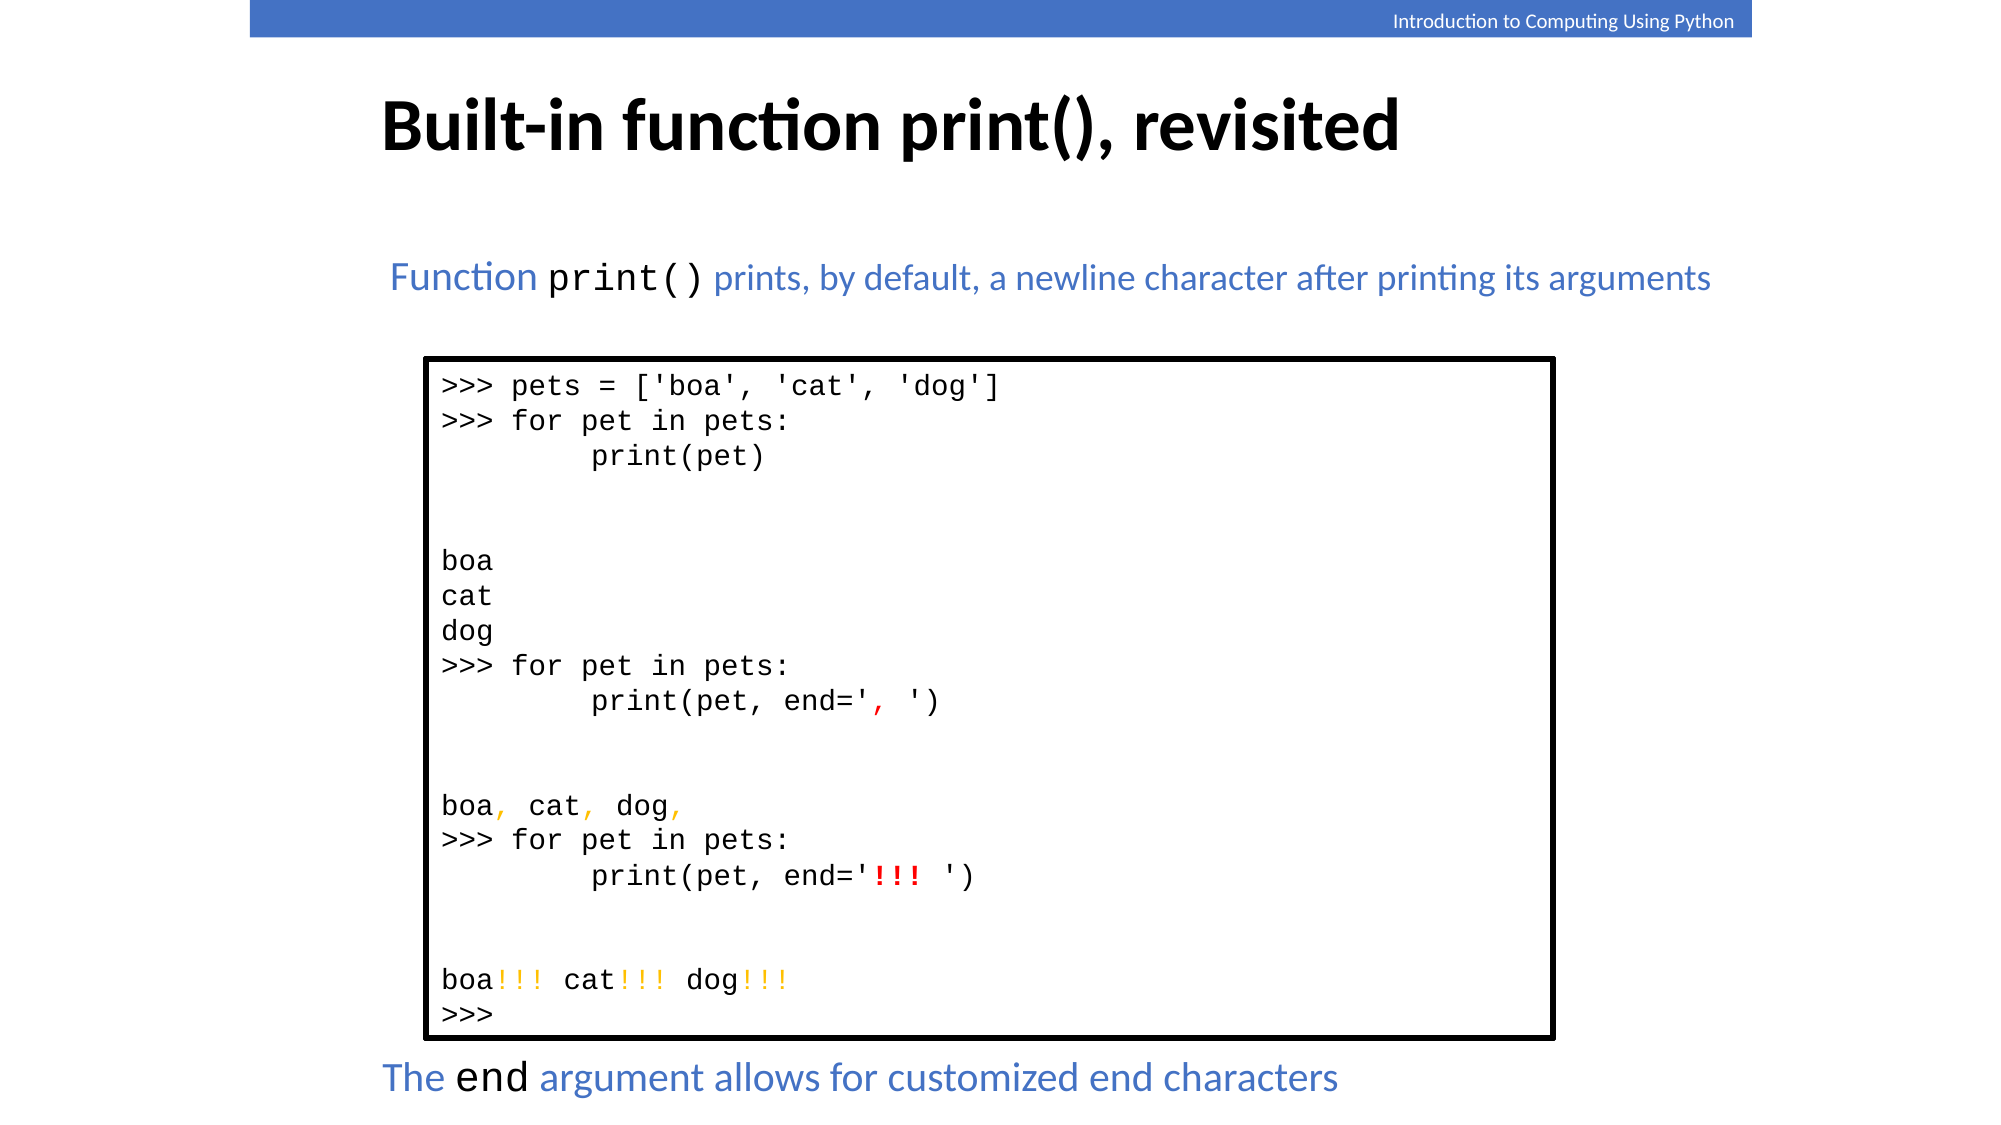

Built-in function print(), revisited
Introduction to Computing Using Python
Function print() prints, by default, a newline character after printing its arguments
>>> pets = ['boa', 'cat', 'dog']
>>> for pet in pets:
	print(pet)

boa
cat
dog
>>>

>>> pets = ['boa', 'cat', 'dog']
>>> for pet in pets:
	print(pet)

boa\n
cat\n
dog\n
>>>

>>> pets = ['boa', 'cat', 'dog']
>>> for pet in pets:
	print(pet)

boa
cat
dog
>>> for pet in pets:
	print(pet, end=', ')

boa, cat, dog,
>>>

>>> pets = ['boa', 'cat', 'dog']
>>> for pet in pets:
	print(pet)

boa
cat
dog
>>> for pet in pets:
	print(pet, end=', ')

boa, cat, dog,
>>> for pet in pets:
	print(pet, end='!!! ')

boa!!! cat!!! dog!!!
>>>
The end argument allows for customized end characters